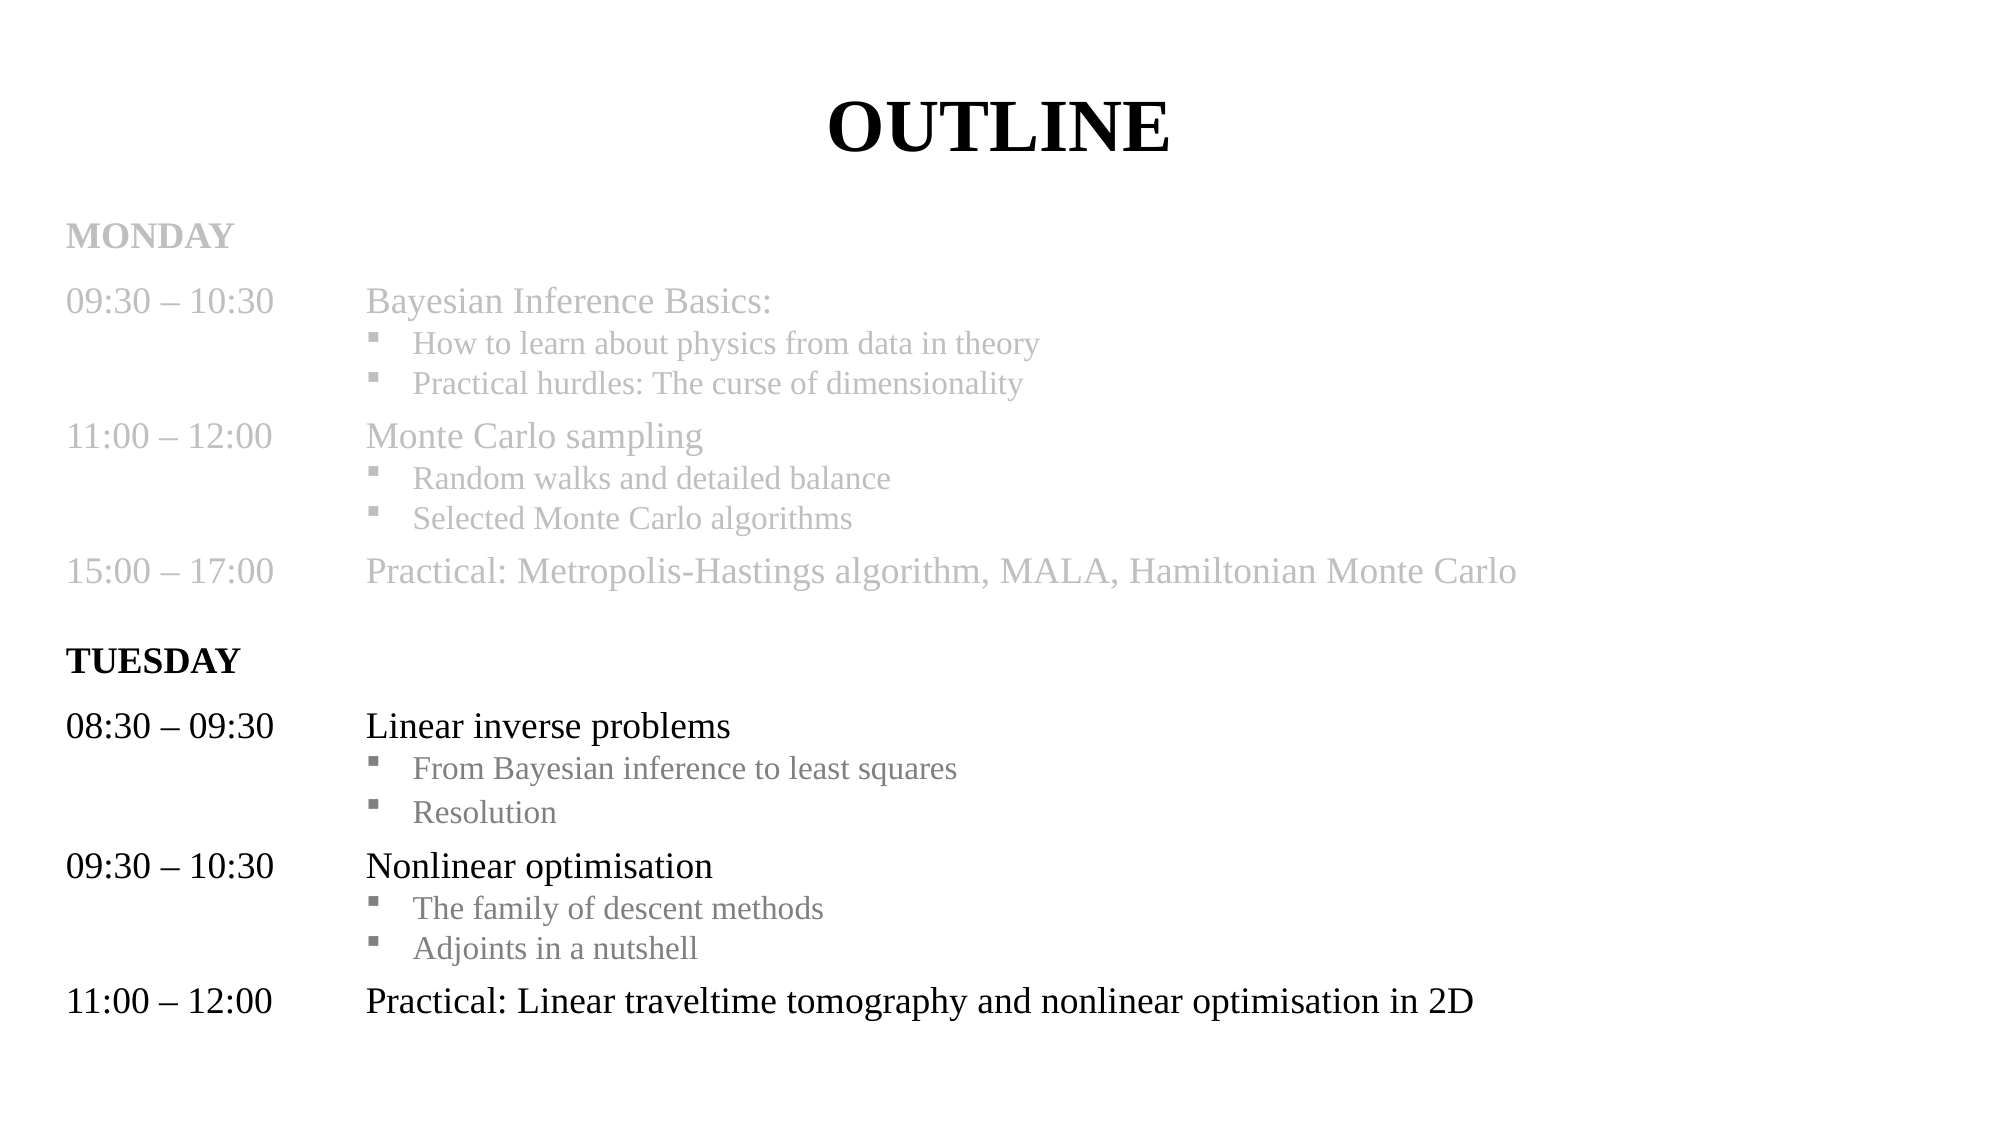

OUTLINE

MONDAY

09:30 – 10:30	Bayesian Inference Basics:
How to learn about physics from data in theory
Practical hurdles: The curse of dimensionality

11:00 – 12:00	Monte Carlo sampling
Random walks and detailed balance
Selected Monte Carlo algorithms

15:00 – 17:00	Practical: Metropolis-Hastings algorithm, MALA, Hamiltonian Monte Carlo

TUESDAY

08:30 – 09:30	Linear inverse problems
From Bayesian inference to least squares
Resolution

09:30 – 10:30	Nonlinear optimisation
The family of descent methods
Adjoints in a nutshell

11:00 – 12:00	Practical: Linear traveltime tomography and nonlinear optimisation in 2D